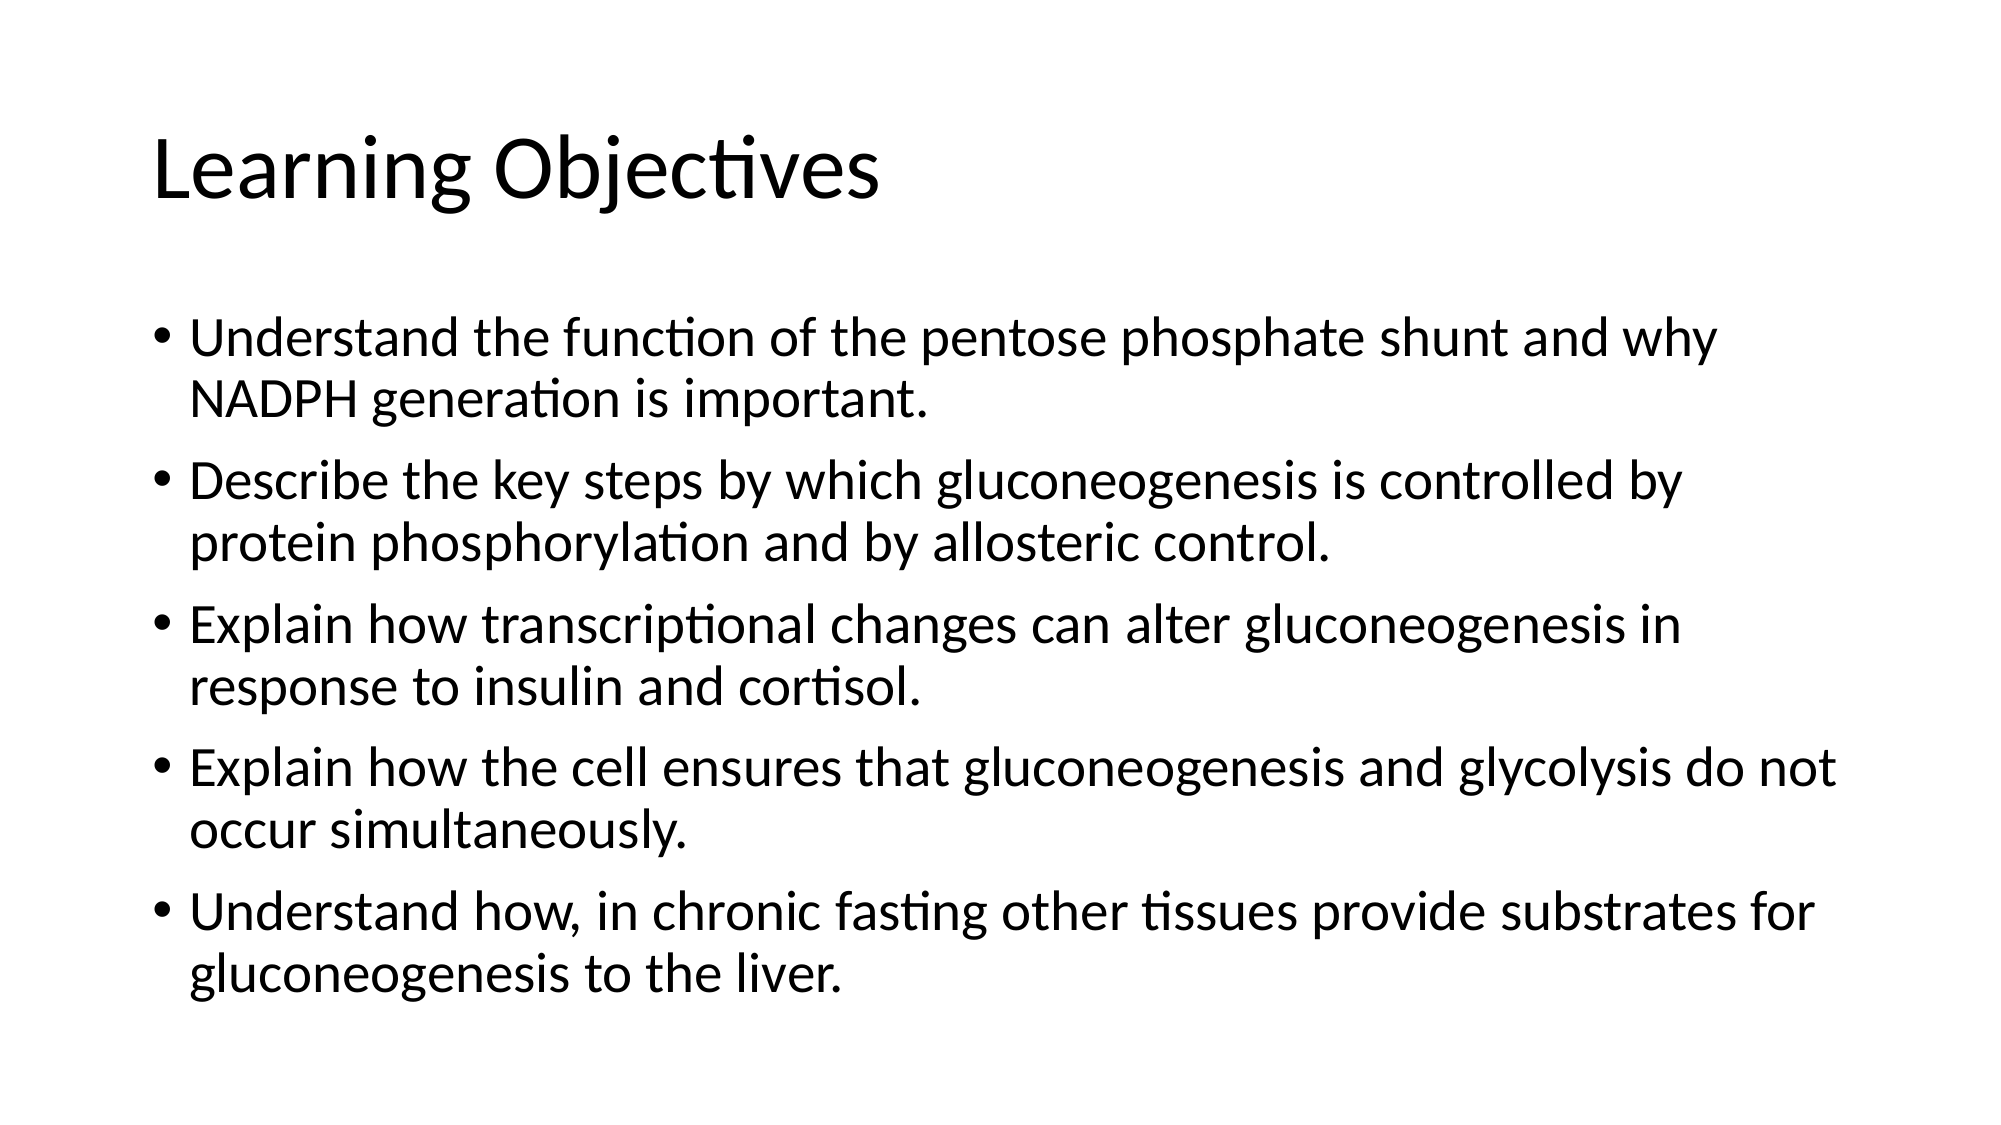

# Learning Objectives
Understand the function of the pentose phosphate shunt and why NADPH generation is important.
Describe the key steps by which gluconeogenesis is controlled by protein phosphorylation and by allosteric control.
Explain how transcriptional changes can alter gluconeogenesis in response to insulin and cortisol.
Explain how the cell ensures that gluconeogenesis and glycolysis do not occur simultaneously.
Understand how, in chronic fasting other tissues provide substrates for gluconeogenesis to the liver.